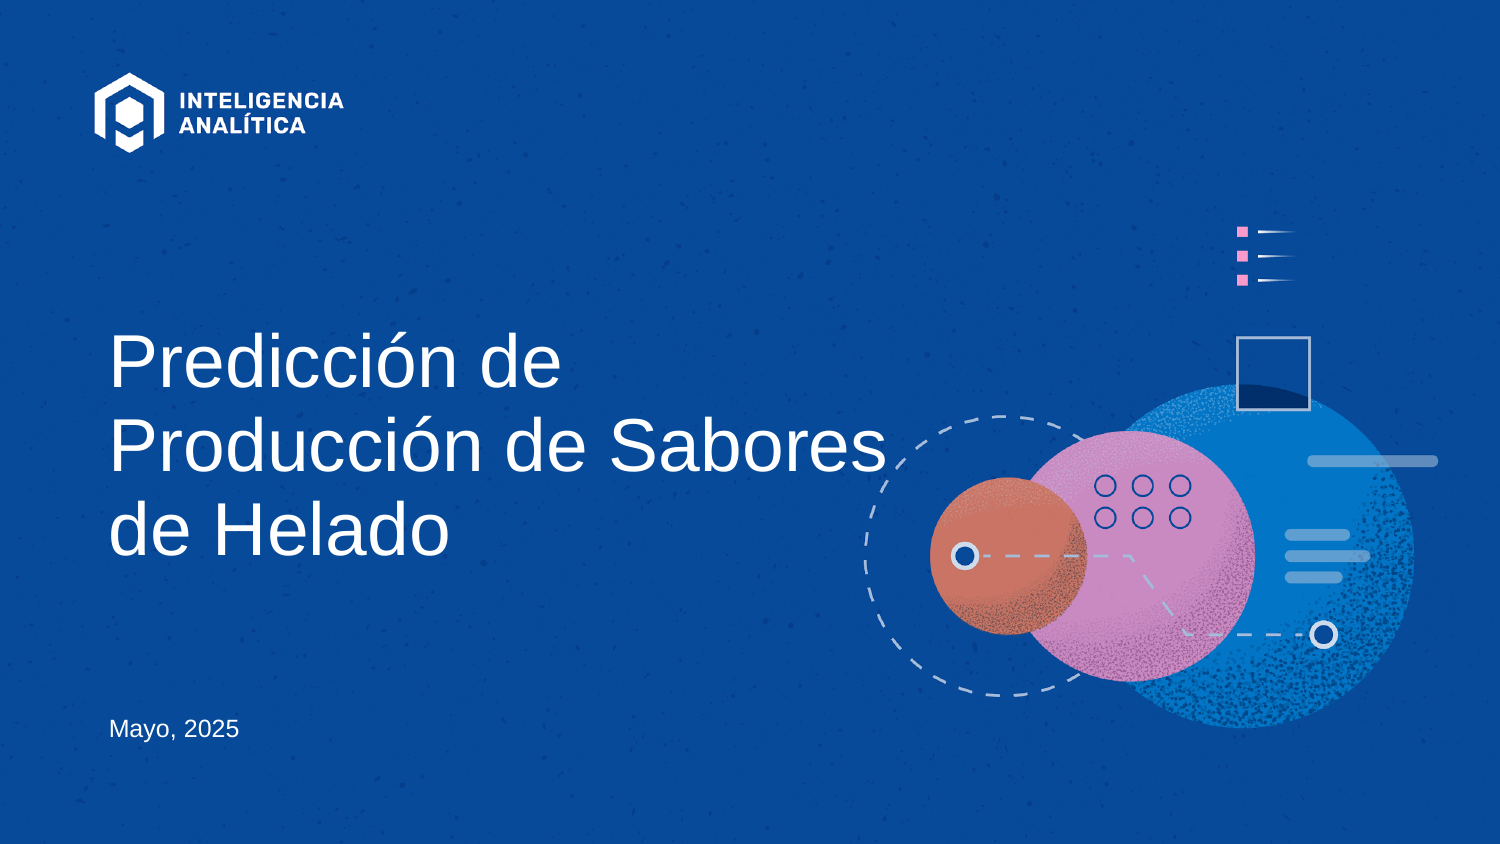

# Predicción de Producción de Sabores de Helado
Mayo, 2025
1